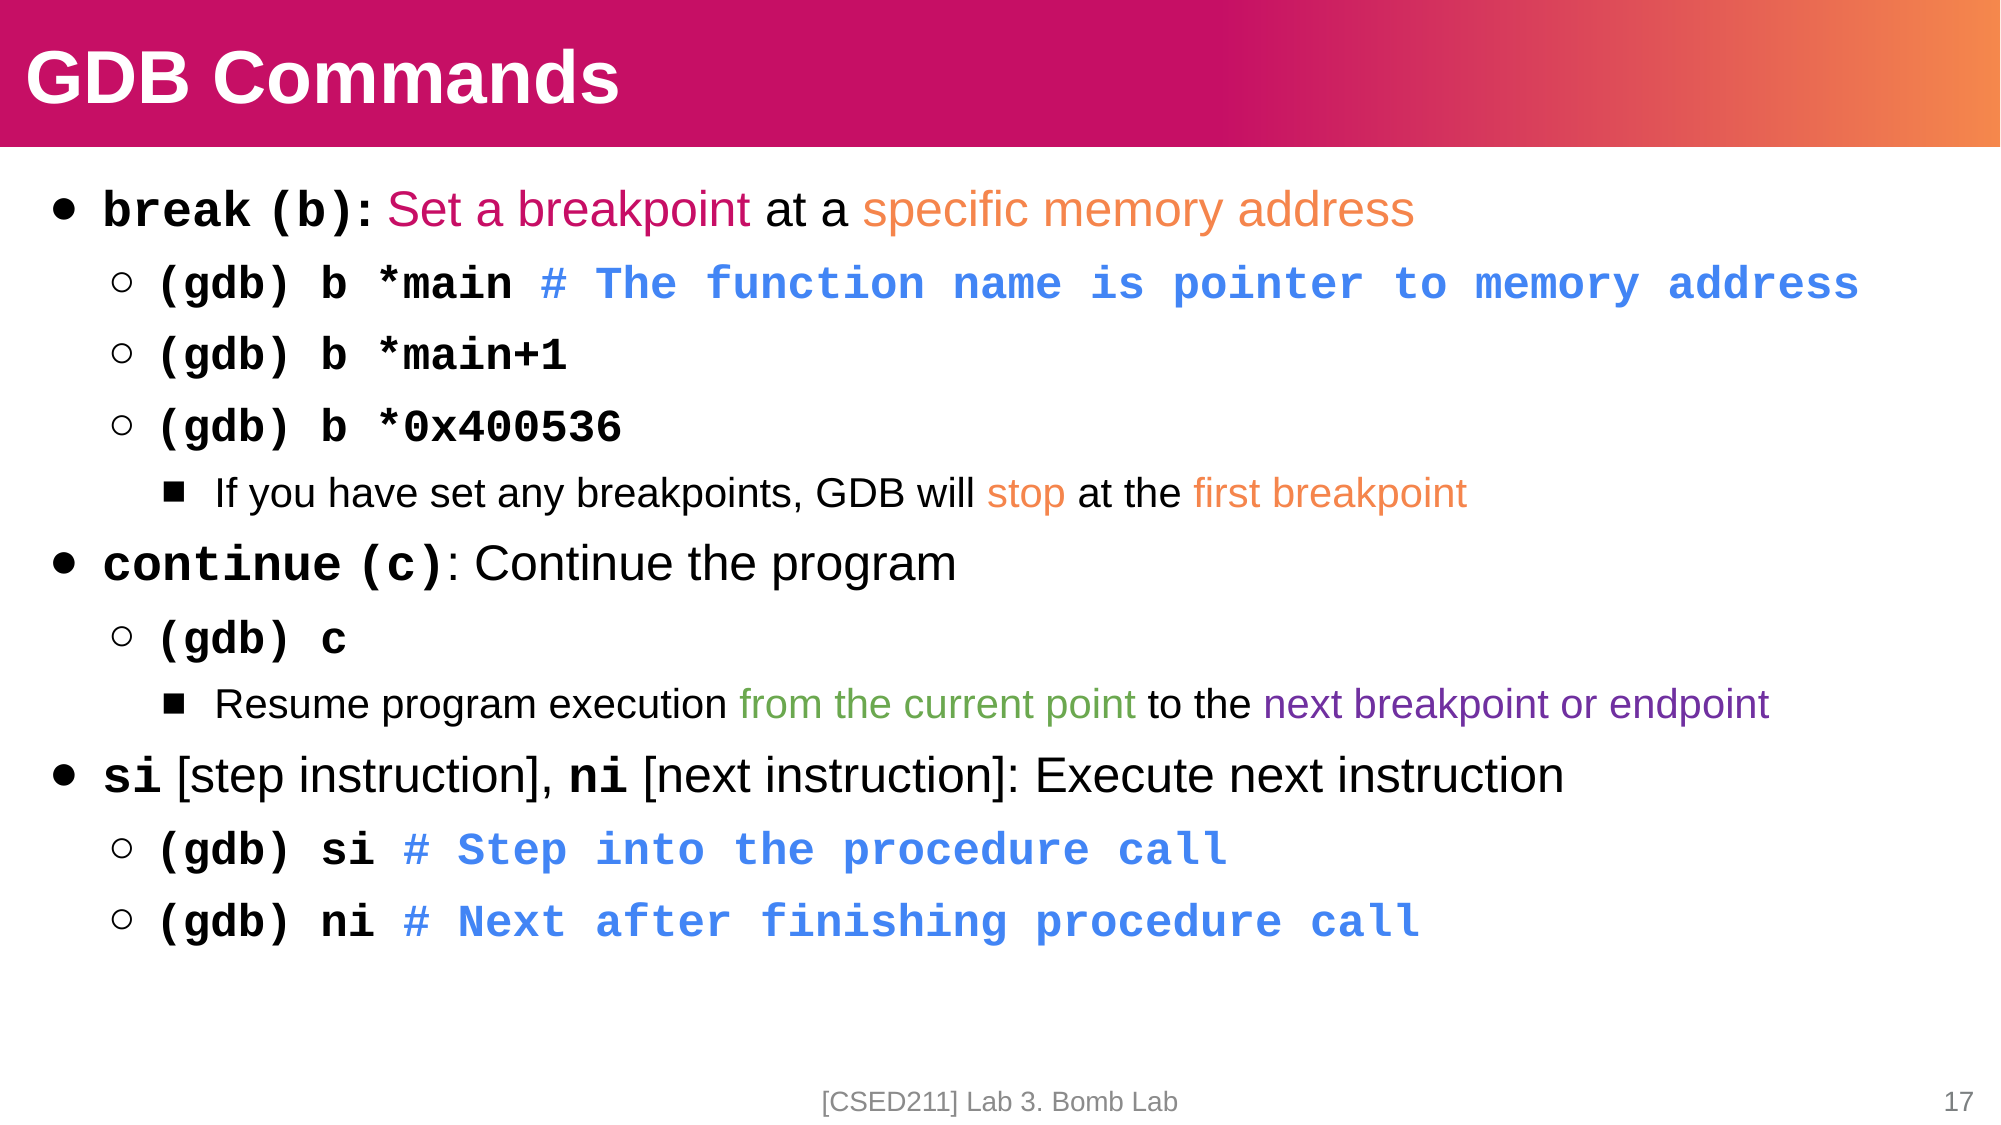

# GDB Commands
break (b): Set a breakpoint at a specific memory address
(gdb) b *main # The function name is pointer to memory address
(gdb) b *main+1
(gdb) b *0x400536
If you have set any breakpoints, GDB will stop at the first breakpoint
continue (c): Continue the program
(gdb) c
Resume program execution from the current point to the next breakpoint or endpoint
si [step instruction], ni [next instruction]: Execute next instruction
(gdb) si # Step into the procedure call
(gdb) ni # Next after finishing procedure call
[CSED211] Lab 3. Bomb Lab
17